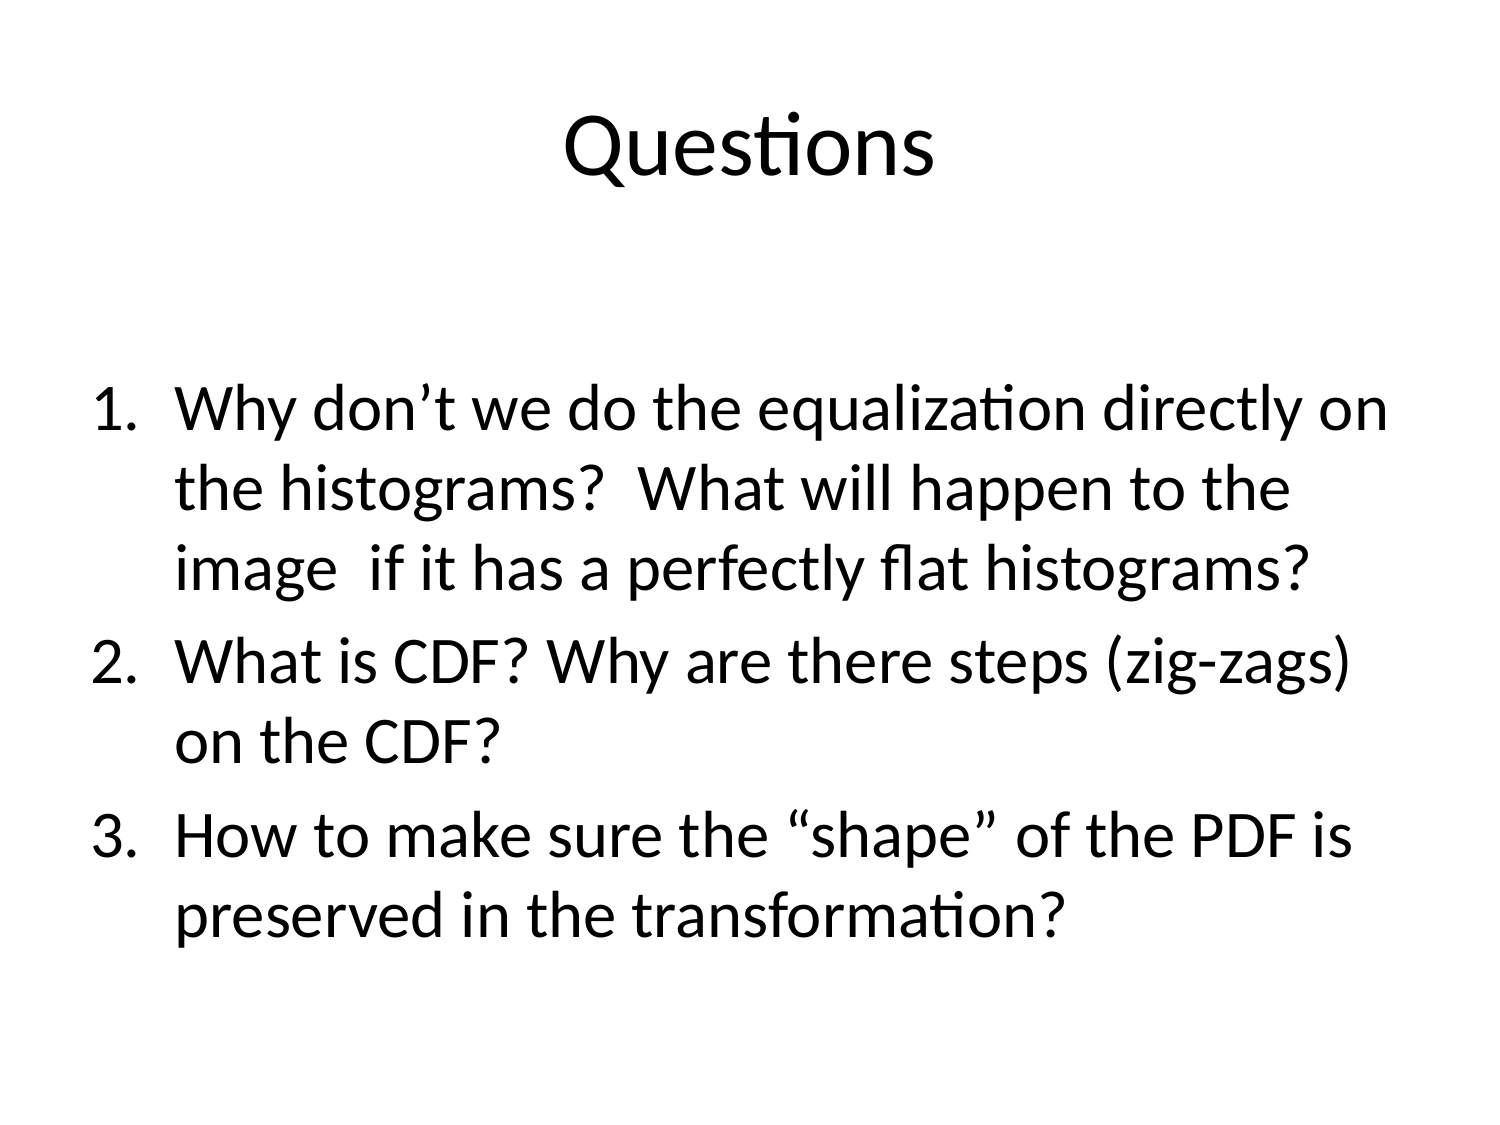

# Questions

Why don’t we do the equalization directly on the histograms?  What will happen to the image  if it has a perfectly flat histograms?
What is CDF? Why are there steps (zig-zags) on the CDF?
How to make sure the “shape” of the PDF is preserved in the transformation?